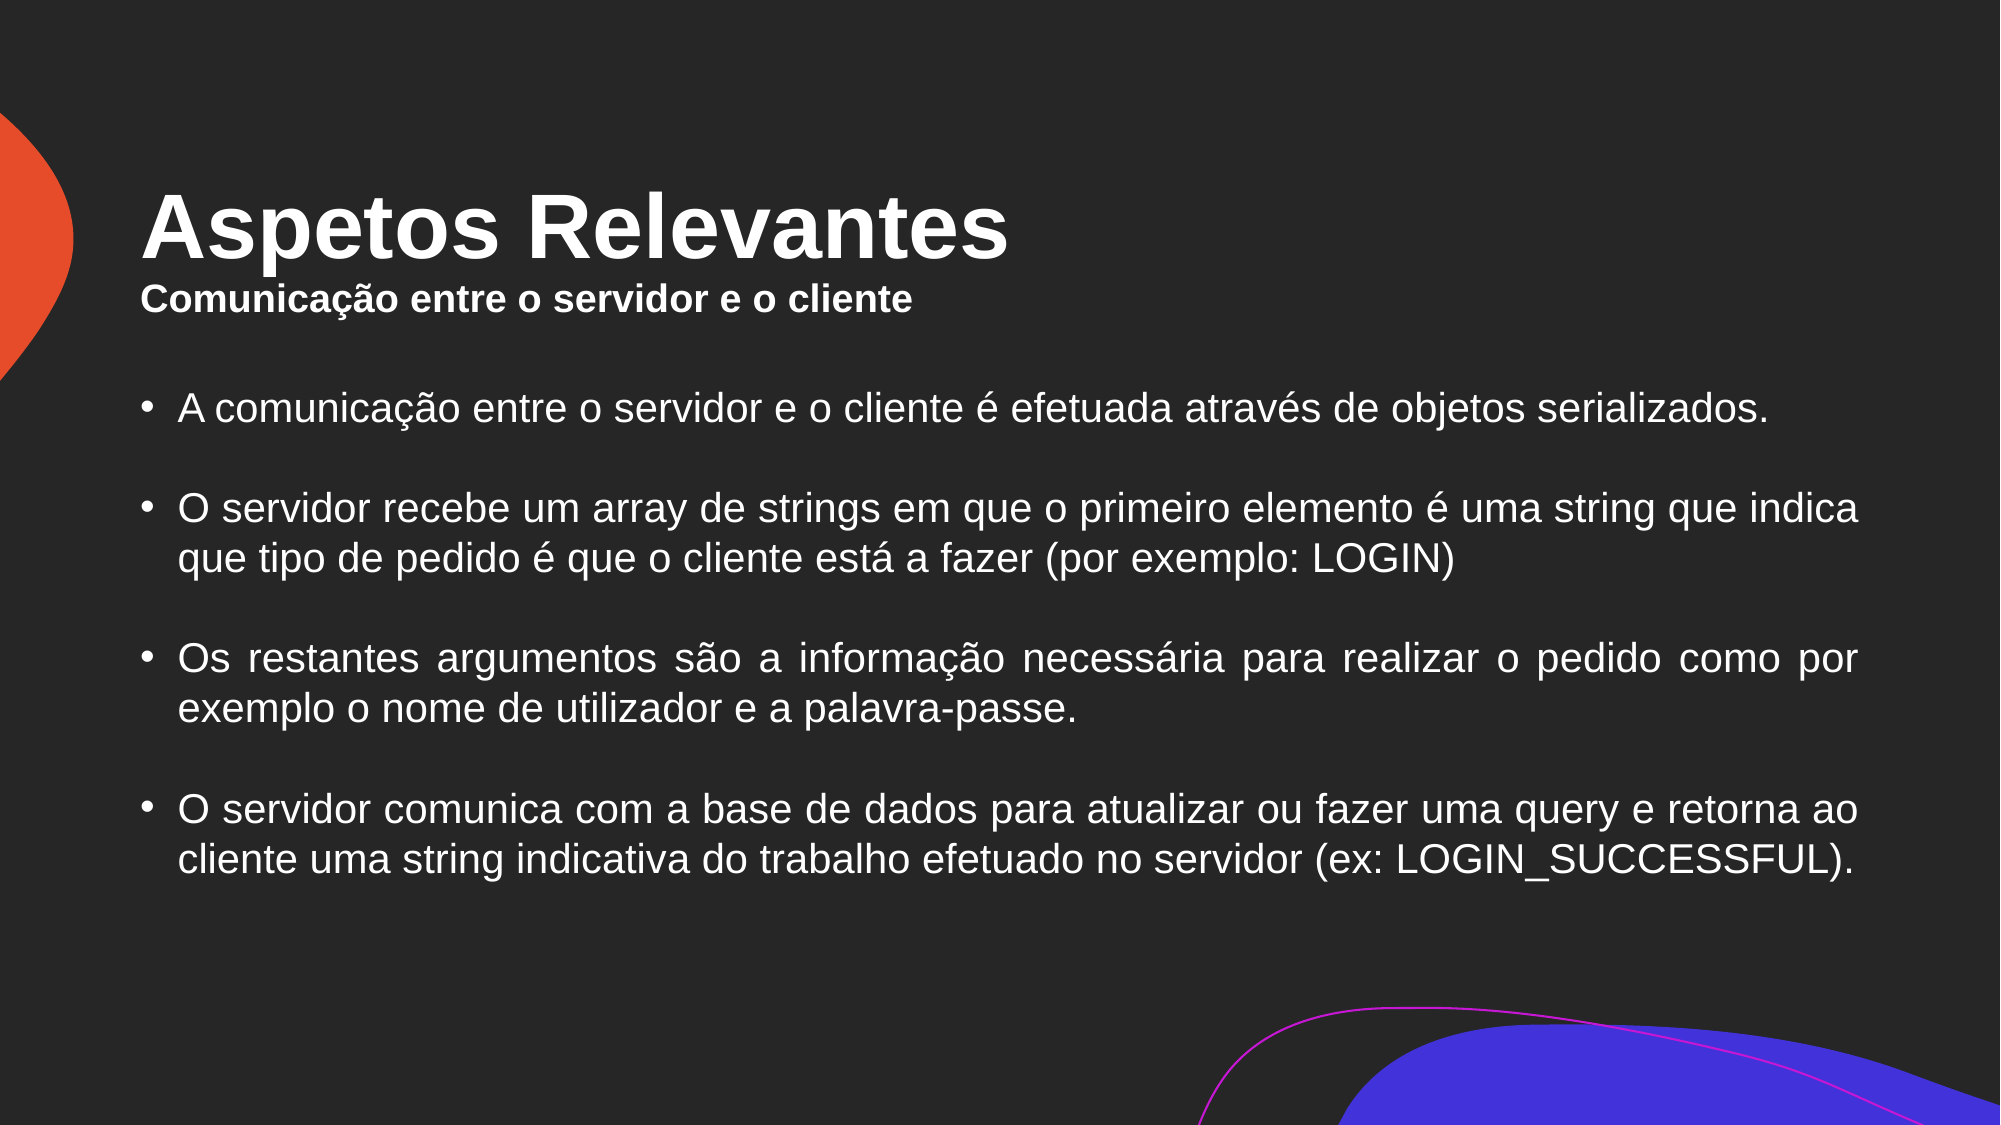

# Aspetos Relevantes Comunicação entre o servidor e o cliente
A comunicação entre o servidor e o cliente é efetuada através de objetos serializados.

O servidor recebe um array de strings em que o primeiro elemento é uma string que indica que tipo de pedido é que o cliente está a fazer (por exemplo: LOGIN)

Os restantes argumentos são a informação necessária para realizar o pedido como por exemplo o nome de utilizador e a palavra-passe.

O servidor comunica com a base de dados para atualizar ou fazer uma query e retorna ao cliente uma string indicativa do trabalho efetuado no servidor (ex: LOGIN_SUCCESSFUL).